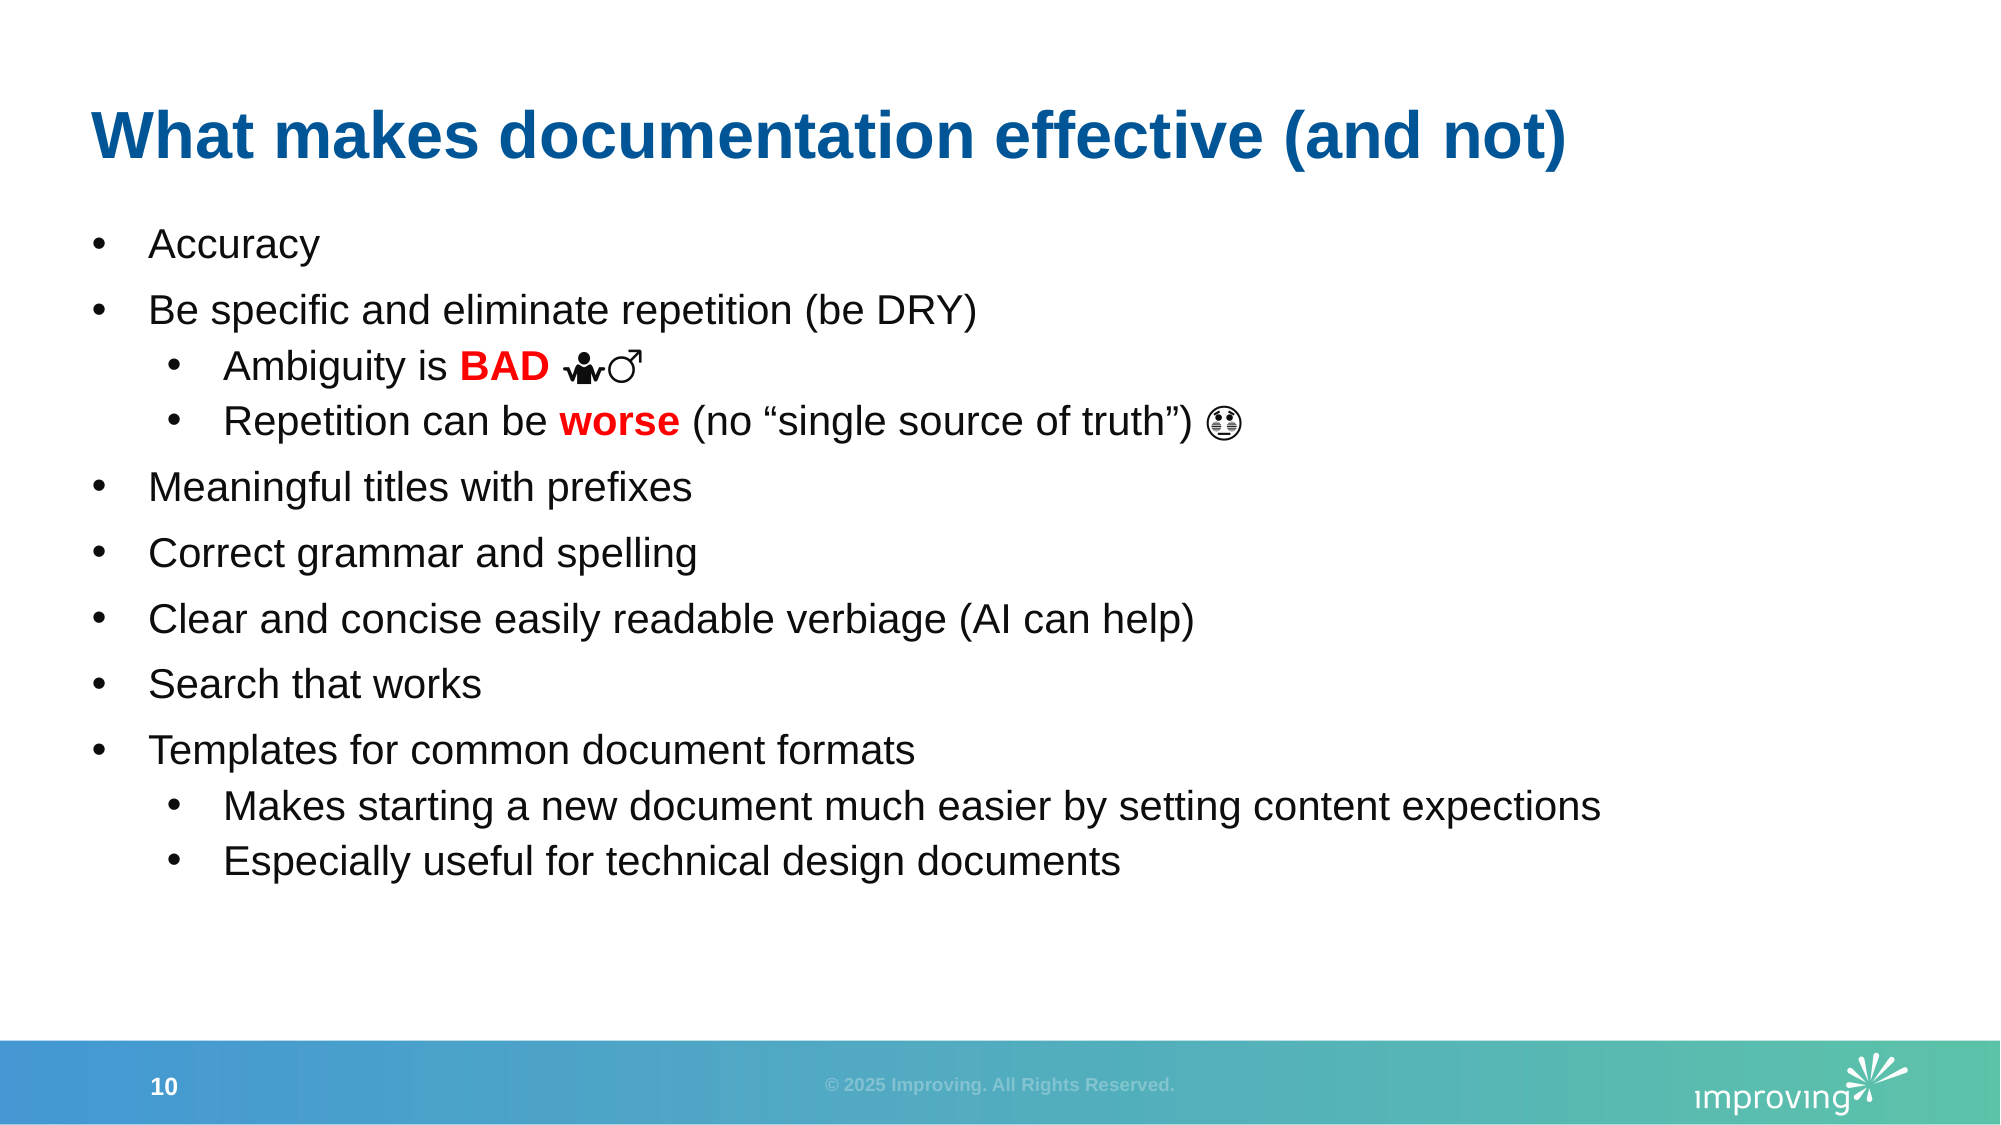

# What makes documentation effective (and not)
Accuracy
Be specific and eliminate repetition (be DRY)
Ambiguity is BAD 🤷‍♂️
Repetition can be worse (no “single source of truth”) 😳
Meaningful titles with prefixes
Correct grammar and spelling
Clear and concise easily readable verbiage (AI can help)
Search that works
Templates for common document formats
Makes starting a new document much easier by setting content expections
Especially useful for technical design documents